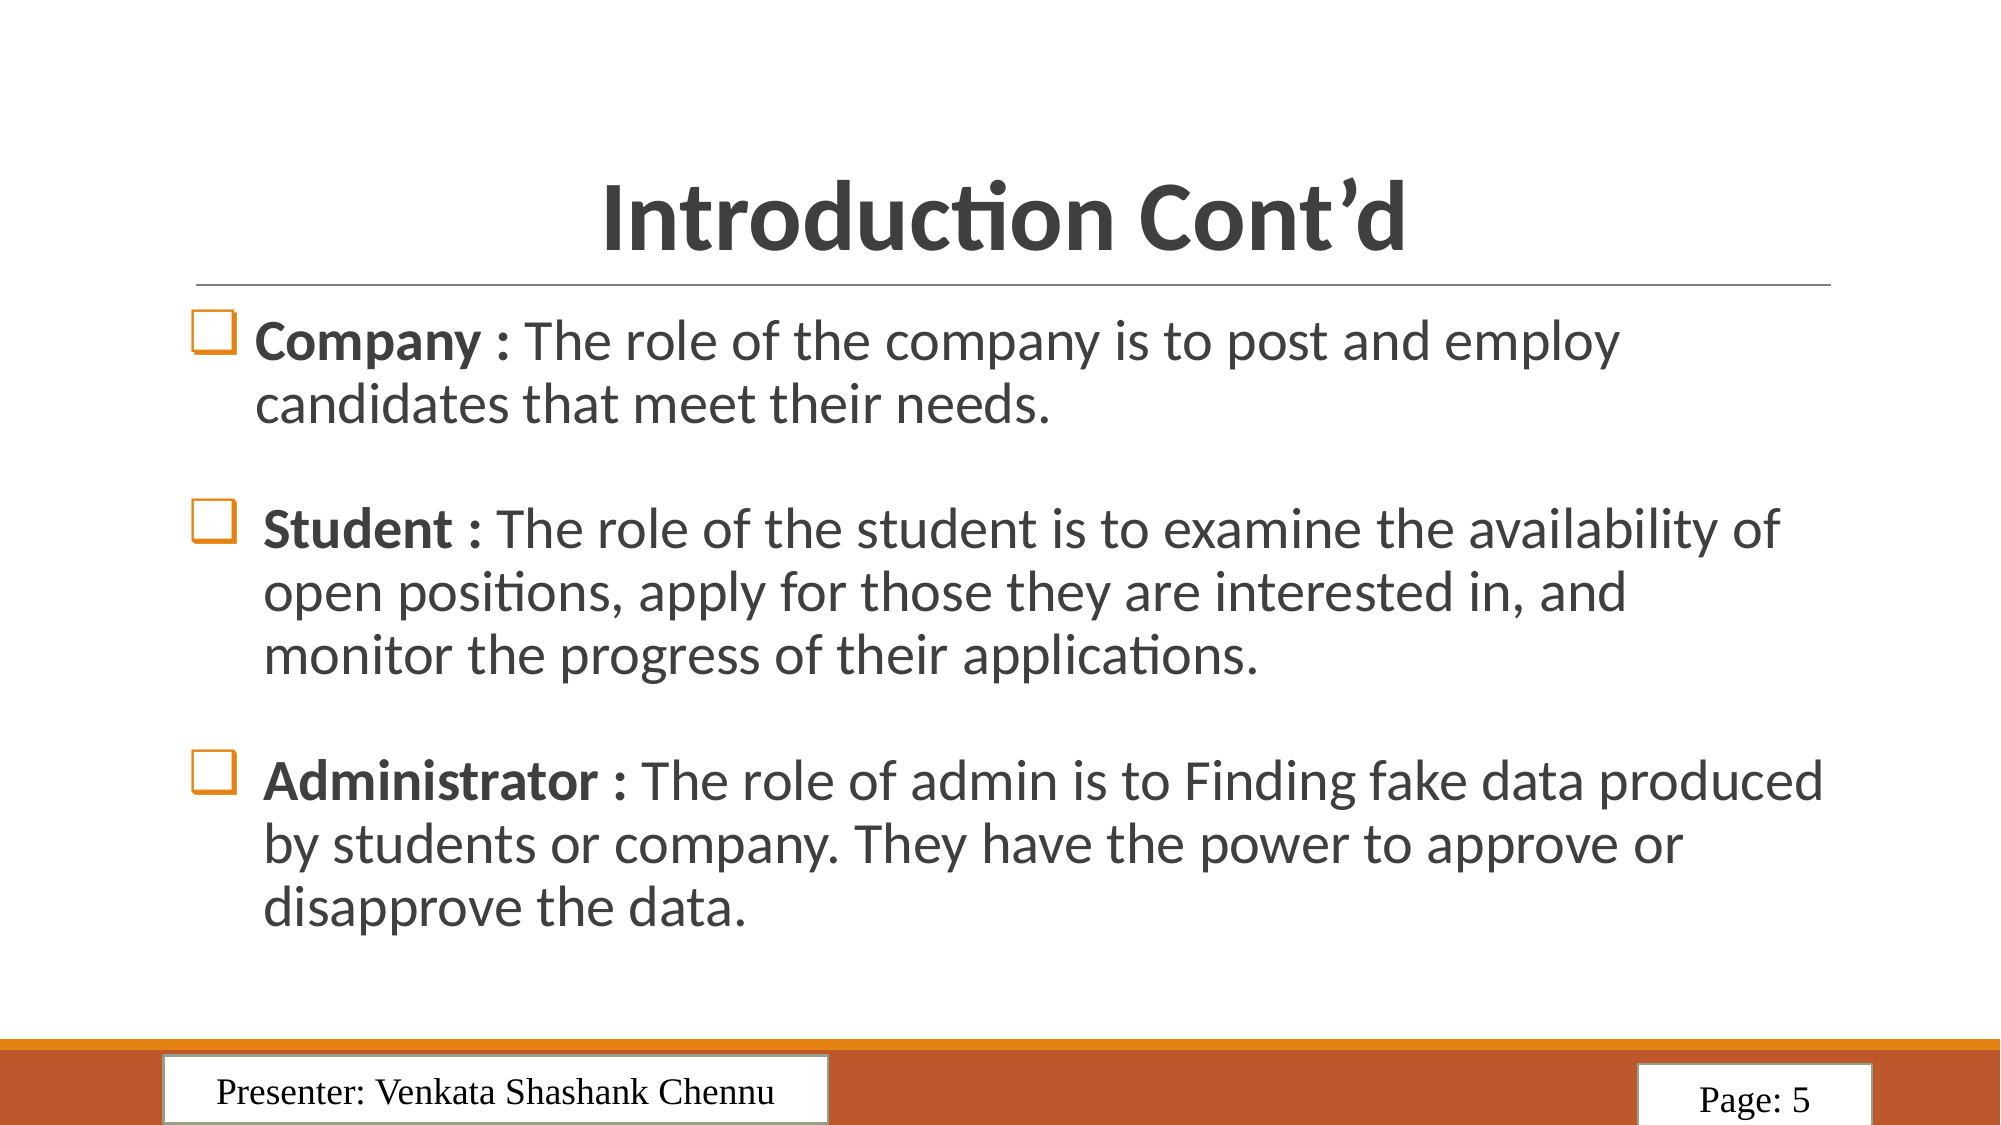

# Introduction Cont’d
Company : The role of the company is to post and employ candidates that meet their needs.

Student : The role of the student is to examine the availability of open positions, apply for those they are interested in, and monitor the progress of their applications.

Administrator : The role of admin is to Finding fake data produced by students or company. They have the power to approve or disapprove the data.
Presenter: Venkata Shashank Chennu
Page: 5